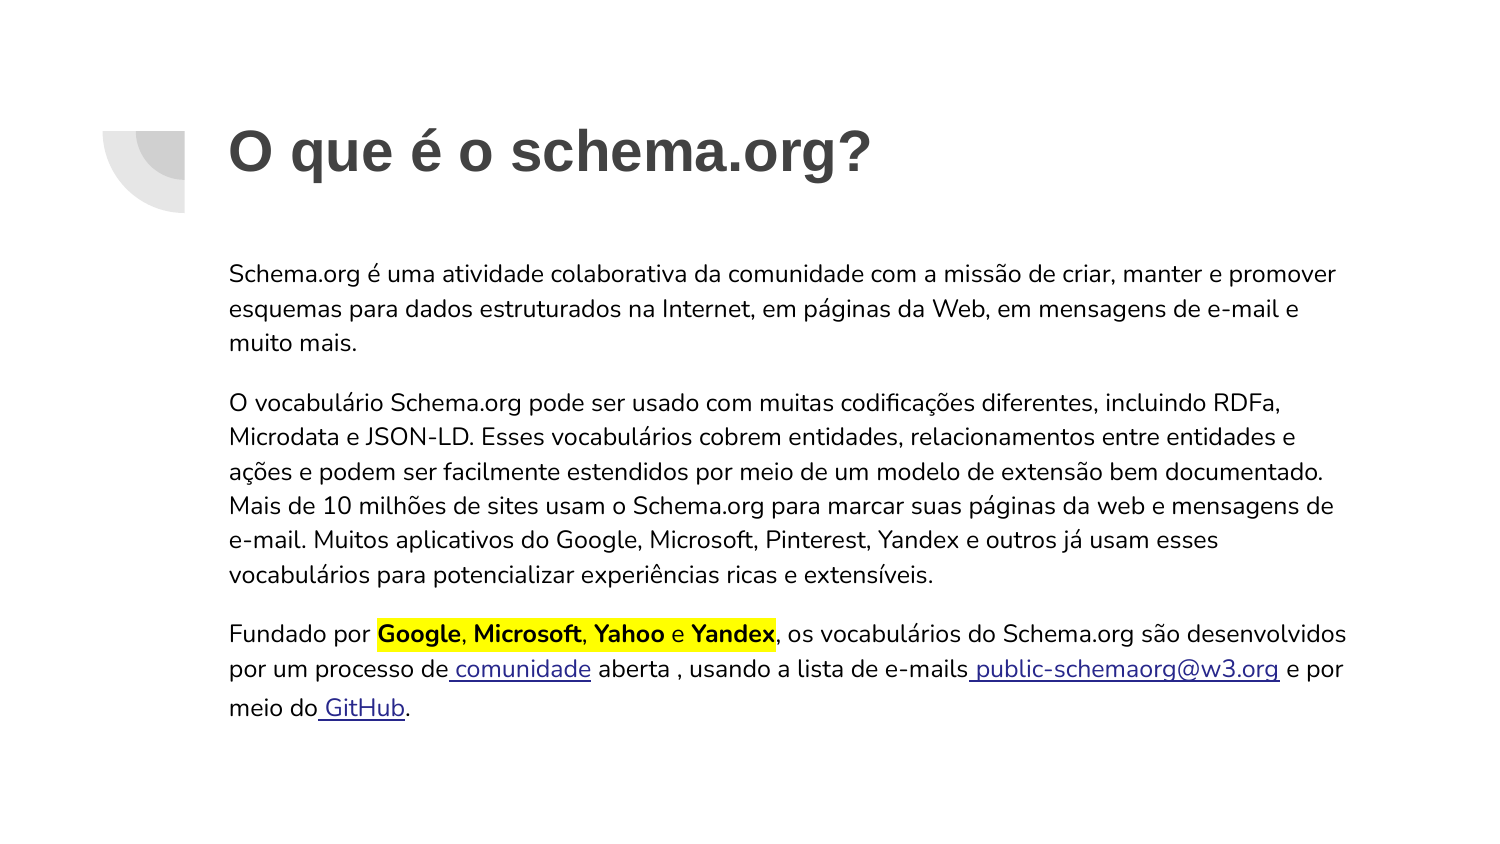

# O que é o schema.org?
Schema.org é uma atividade colaborativa da comunidade com a missão de criar, manter e promover esquemas para dados estruturados na Internet, em páginas da Web, em mensagens de e-mail e muito mais.
O vocabulário Schema.org pode ser usado com muitas codificações diferentes, incluindo RDFa, Microdata e JSON-LD. Esses vocabulários cobrem entidades, relacionamentos entre entidades e ações e podem ser facilmente estendidos por meio de um modelo de extensão bem documentado. Mais de 10 milhões de sites usam o Schema.org para marcar suas páginas da web e mensagens de e-mail. Muitos aplicativos do Google, Microsoft, Pinterest, Yandex e outros já usam esses vocabulários para potencializar experiências ricas e extensíveis.
Fundado por Google, Microsoft, Yahoo e Yandex, os vocabulários do Schema.org são desenvolvidos por um processo de comunidade aberta , usando a lista de e-mails public-schemaorg@w3.org e por meio do GitHub.